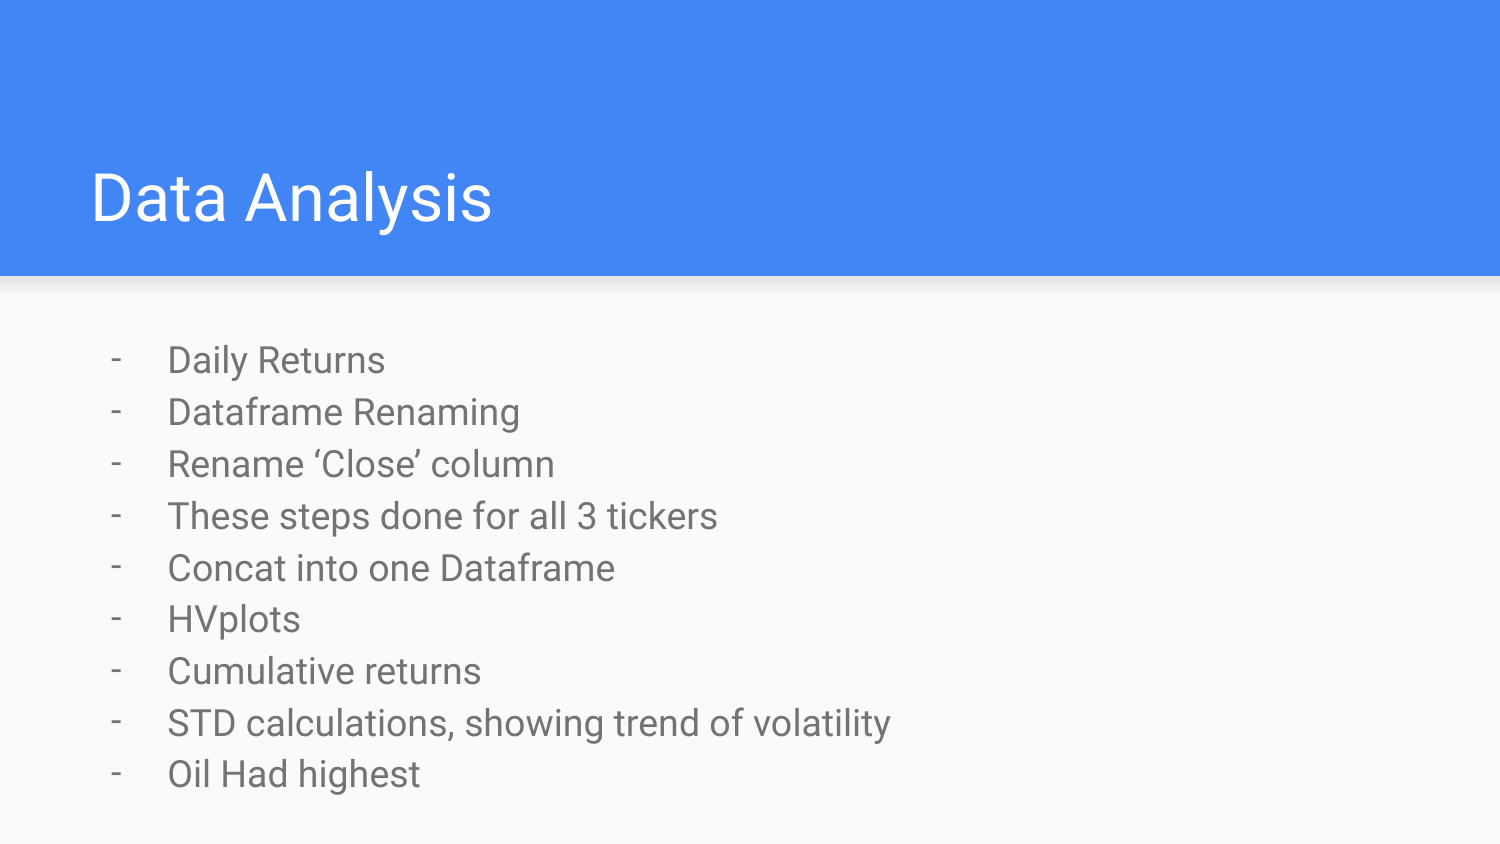

# Data Analysis
Daily Returns
Dataframe Renaming
Rename ‘Close’ column
These steps done for all 3 tickers
Concat into one Dataframe
HVplots
Cumulative returns
STD calculations, showing trend of volatility
Oil Had highest